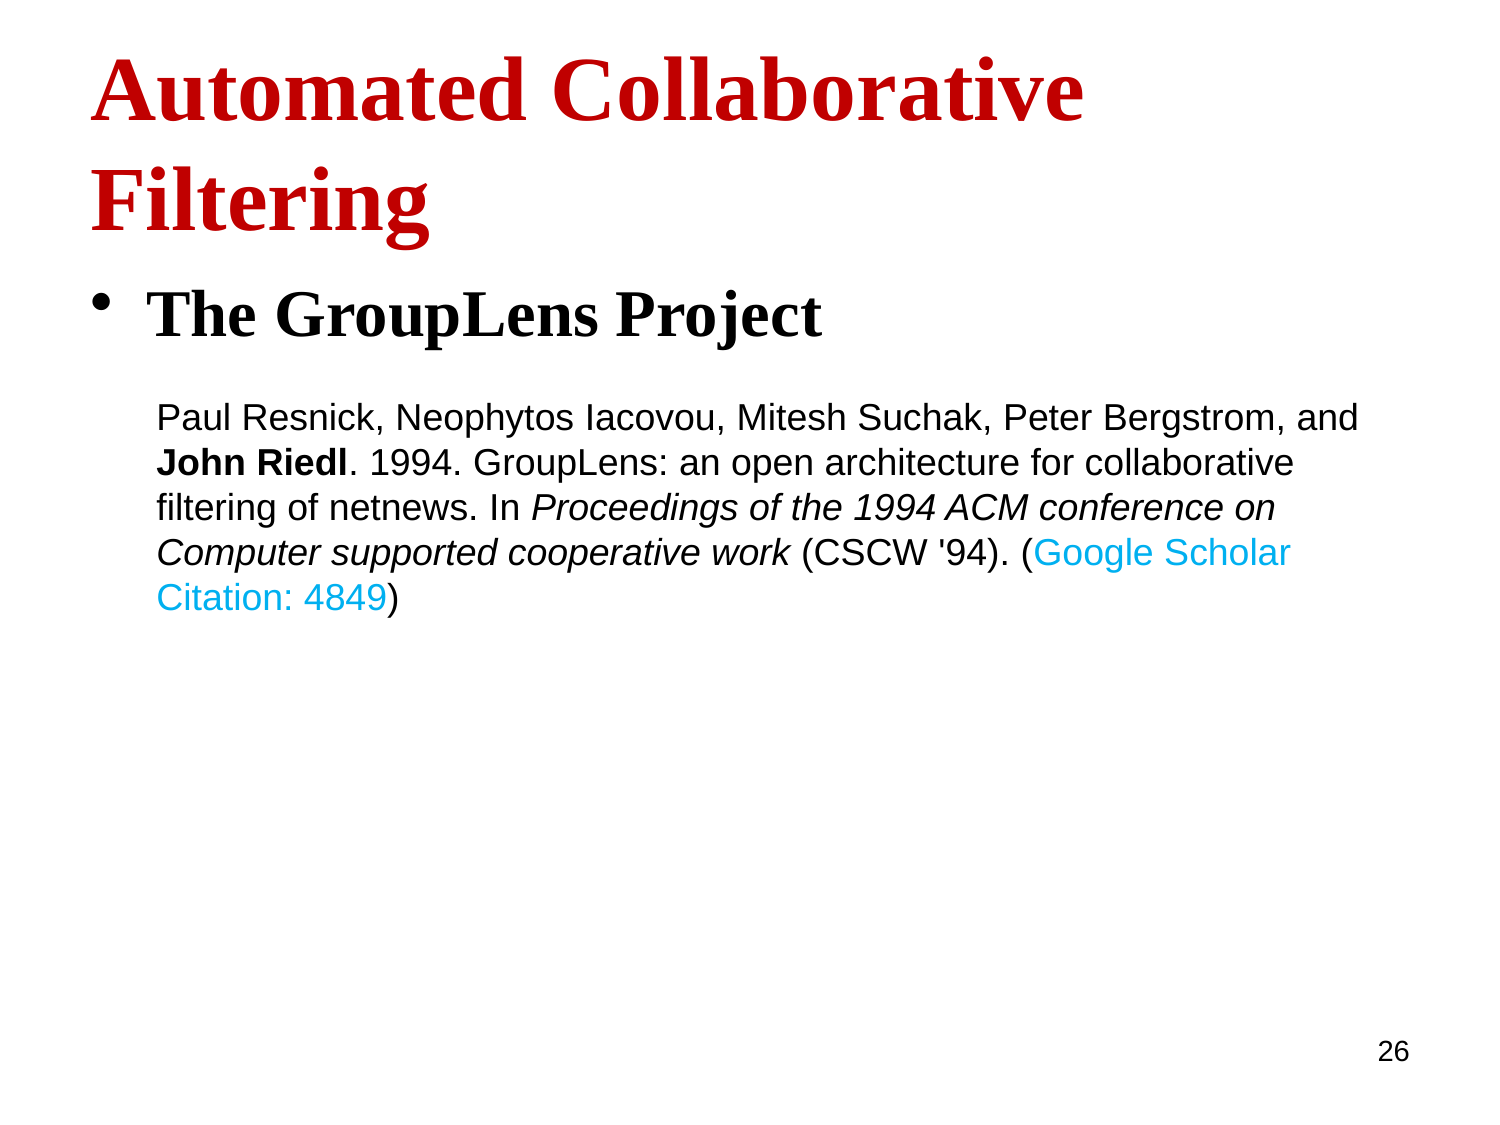

# Automated Collaborative Filtering
The GroupLens Project
Paul Resnick, Neophytos Iacovou, Mitesh Suchak, Peter Bergstrom, and John Riedl. 1994. GroupLens: an open architecture for collaborative filtering of netnews. In Proceedings of the 1994 ACM conference on Computer supported cooperative work (CSCW '94). (Google Scholar Citation: 4849)
26